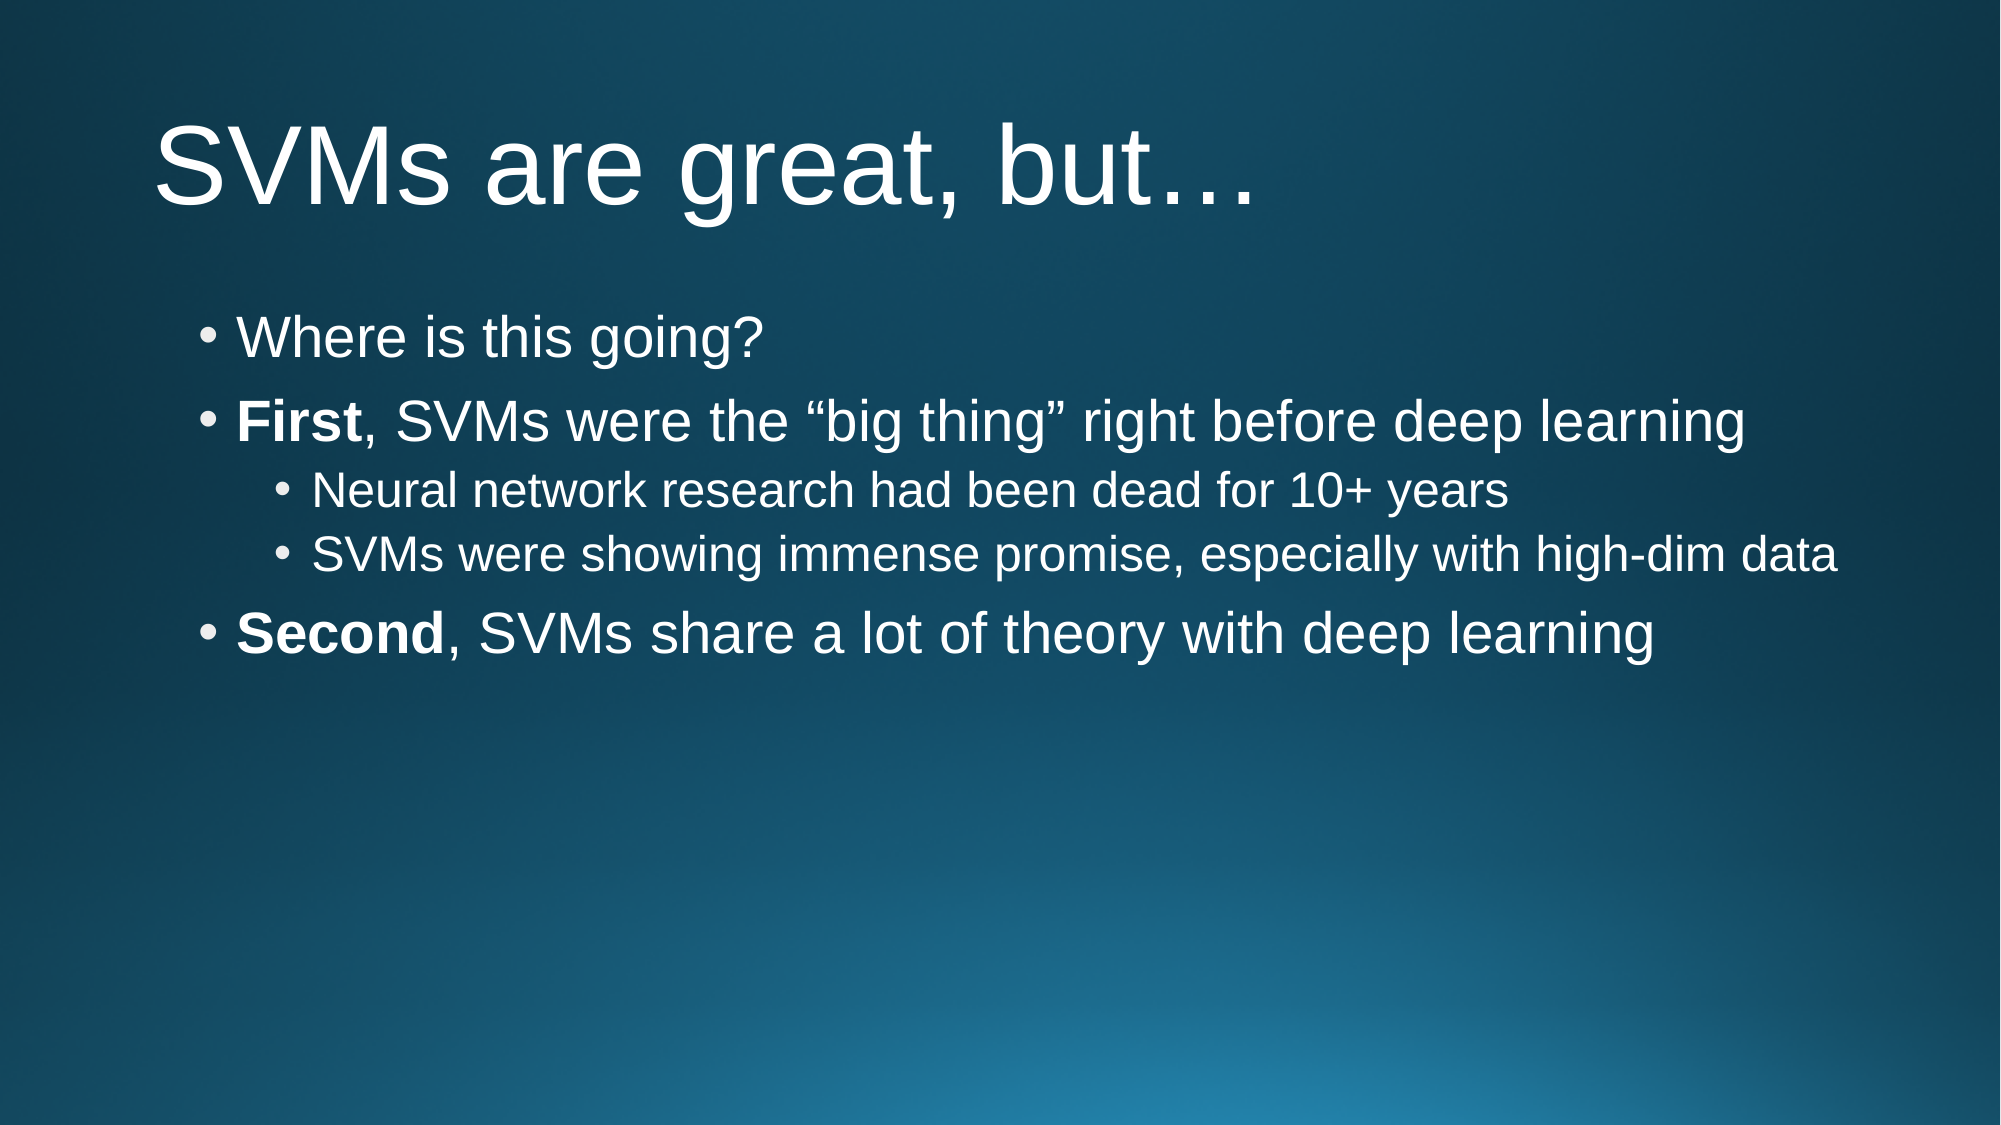

# SVMs are great, but…
Where is this going?
First, SVMs were the “big thing” right before deep learning
Neural network research had been dead for 10+ years
SVMs were showing immense promise, especially with high-dim data
Second, SVMs share a lot of theory with deep learning